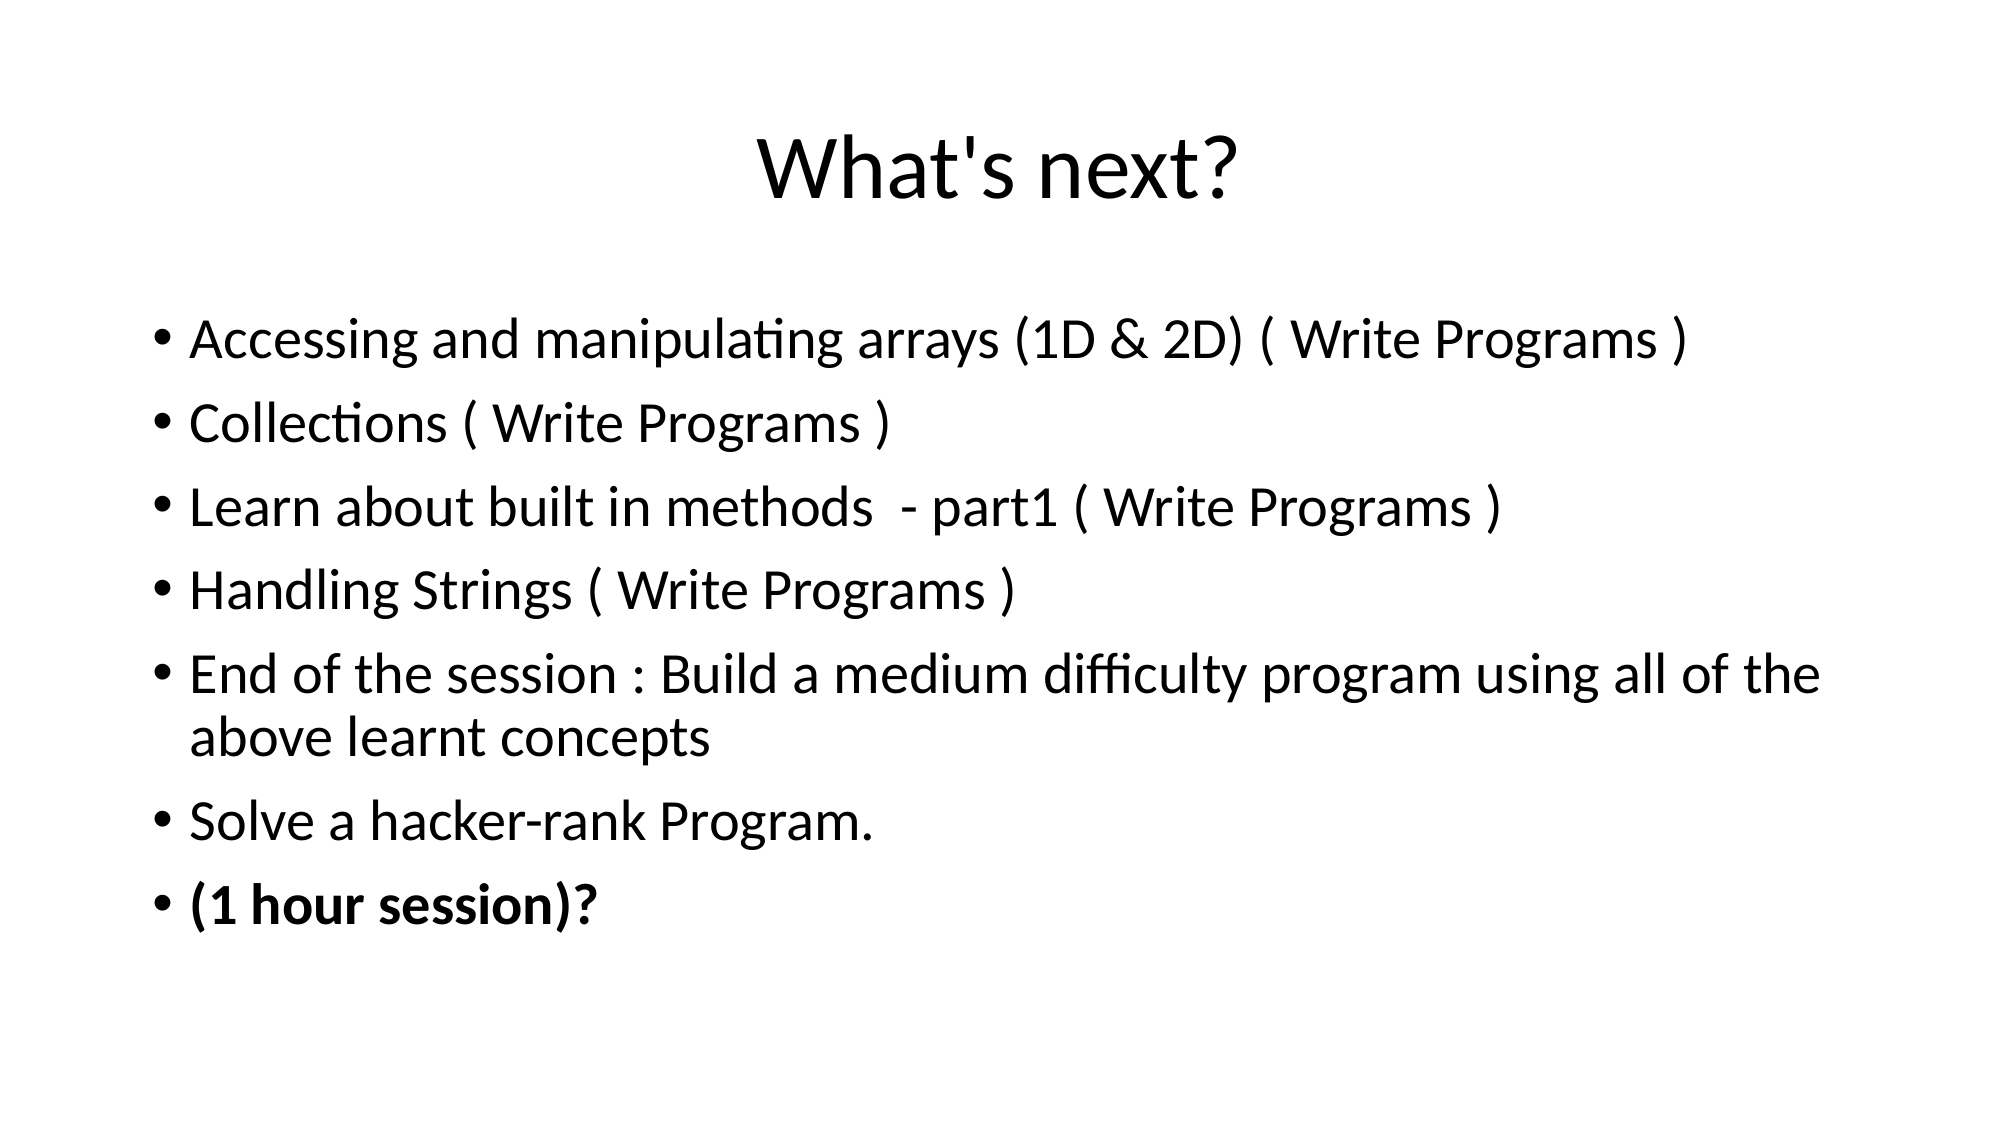

# What's next?
Accessing and manipulating arrays (1D & 2D) ( Write Programs )
Collections ( Write Programs )
Learn about built in methods  - part1 ( Write Programs )
Handling Strings ( Write Programs )
End of the session : Build a medium difficulty program using all of the above learnt concepts
Solve a hacker-rank Program.
(1 hour session)?